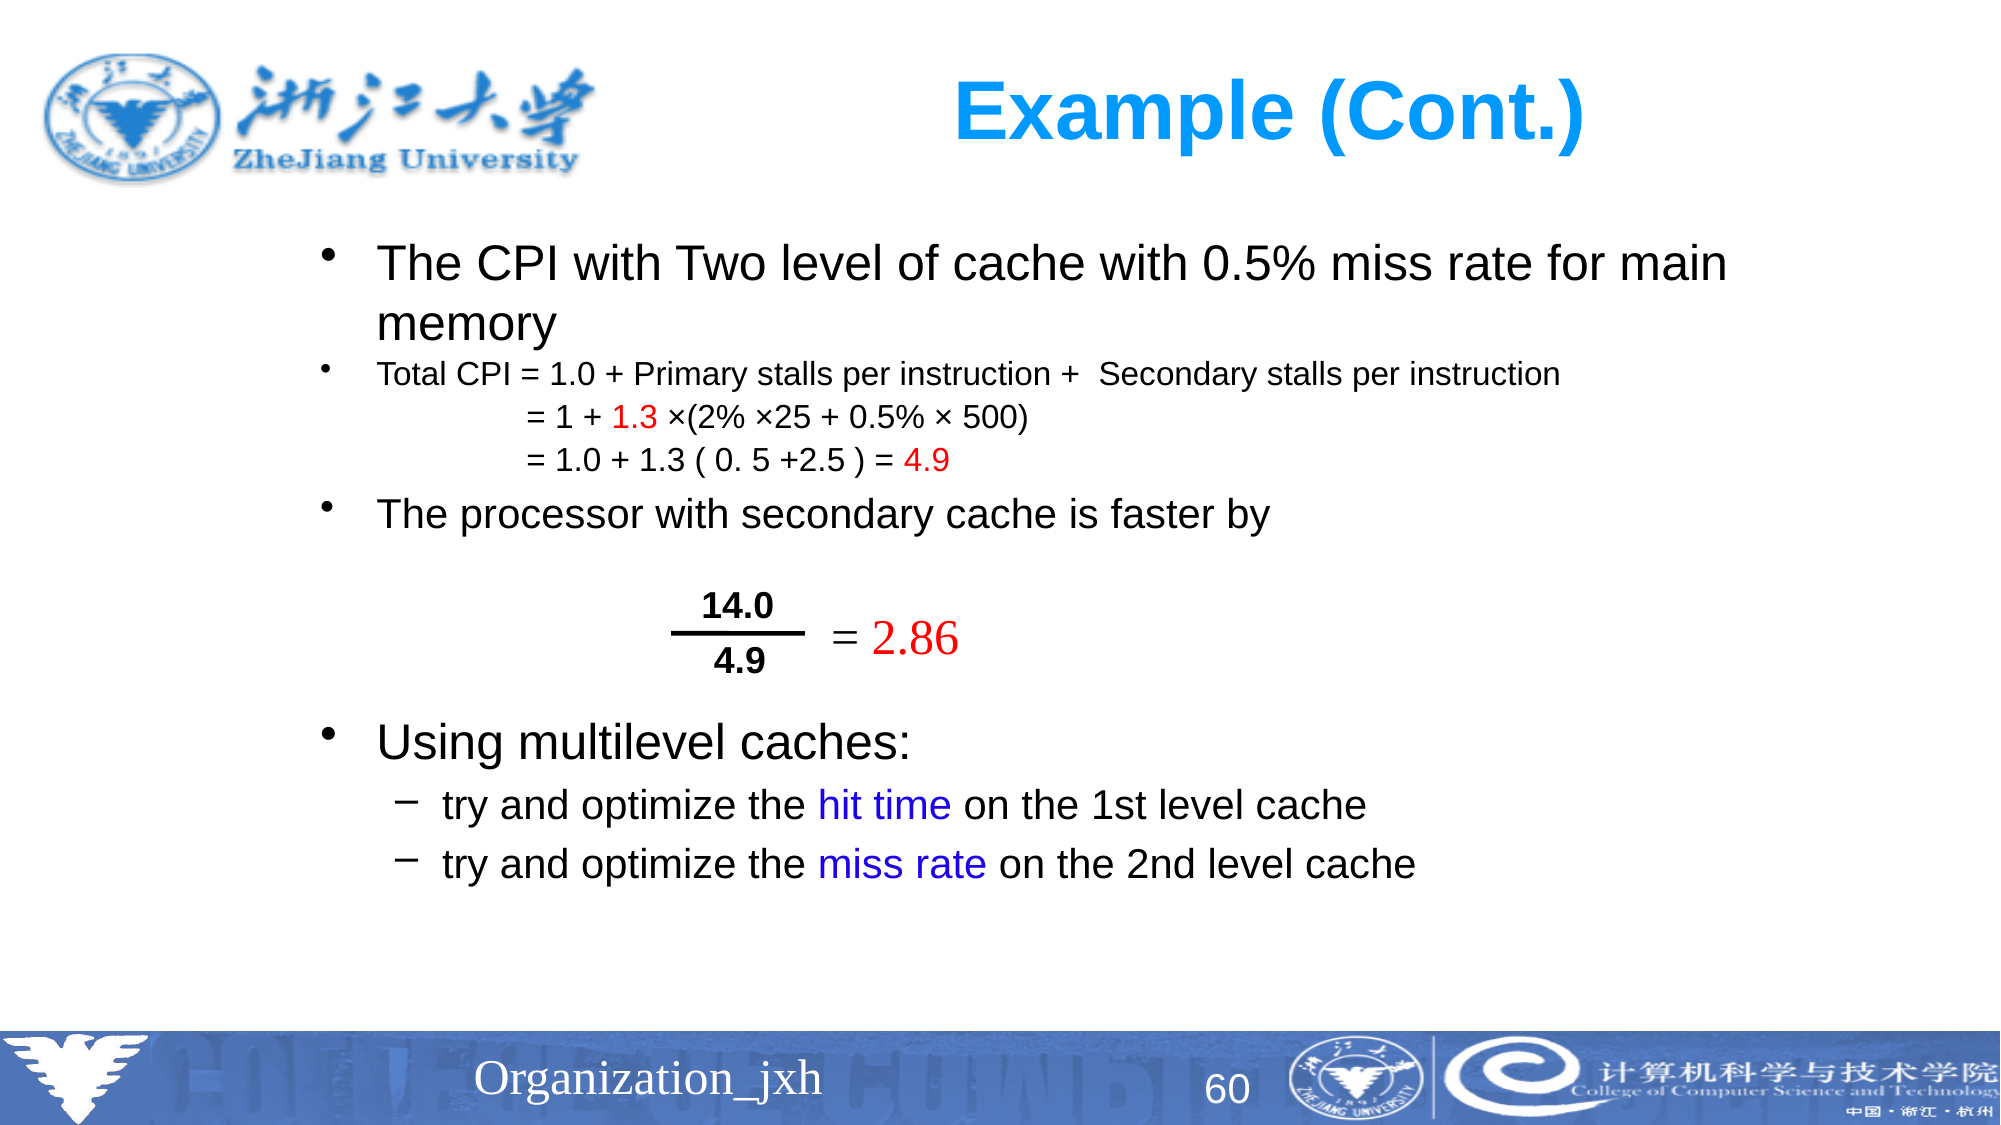

# Example (Cont.)
The CPI with Two level of cache with 0.5% miss rate for main memory
Total CPI = 1.0 + Primary stalls per instruction +  Secondary stalls per instruction
		= 1 + 1.3 ×(2% ×25 + 0.5% × 500)
		= 1.0 + 1.3 ( 0. 5 +2.5 ) = 4.9
The processor with secondary cache is faster by

Using multilevel caches:
try and optimize the hit time on the 1st level cache
try and optimize the miss rate on the 2nd level cache

14.0
4.9

= 2.86